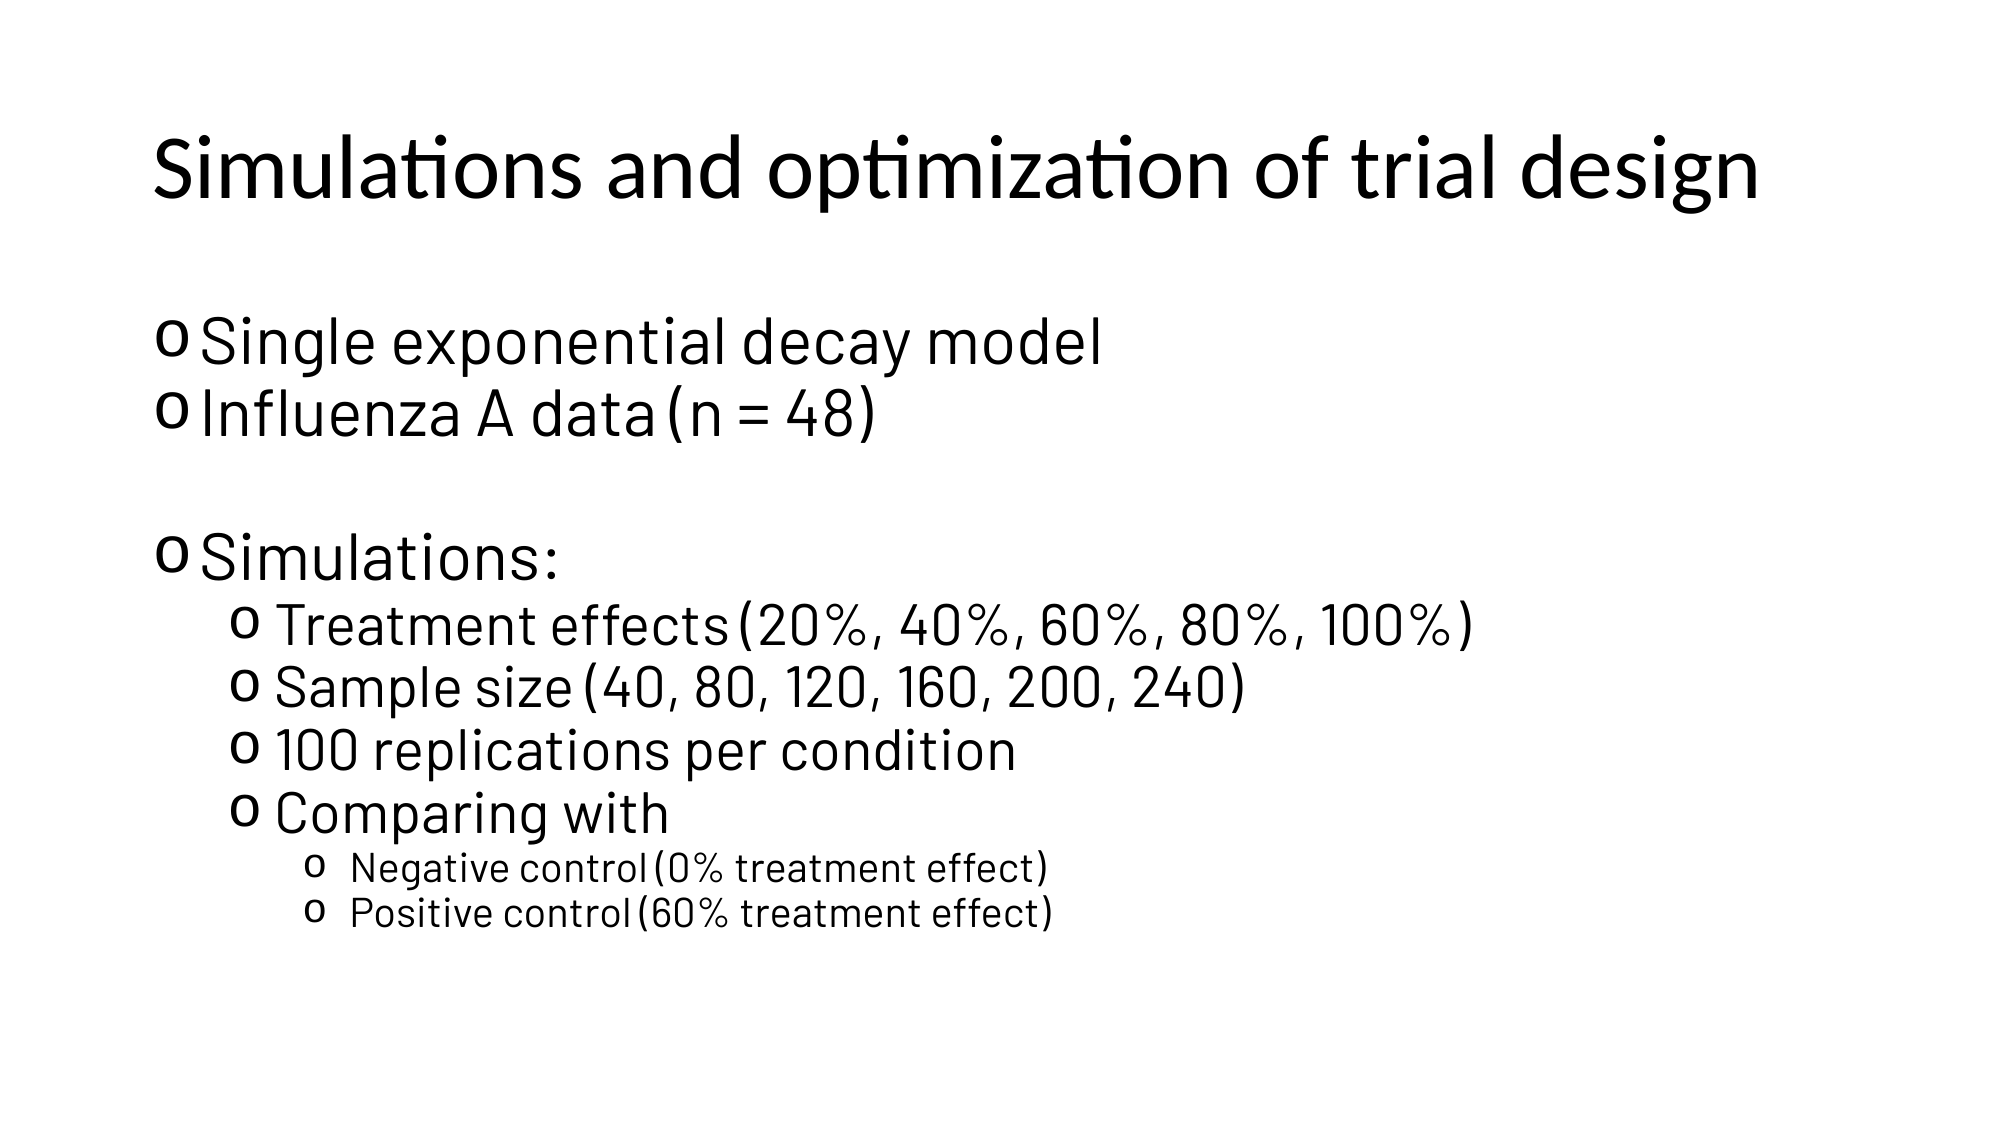

# Simulations and optimization of trial design
Single exponential decay model
Influenza A data (n = 48)

Simulations:
Treatment effects (20%, 40%, 60%, 80%, 100%)
Sample size (40, 80, 120, 160, 200, 240)
100 replications per condition
Comparing with
Negative control (0% treatment effect)
Positive control (60% treatment effect)